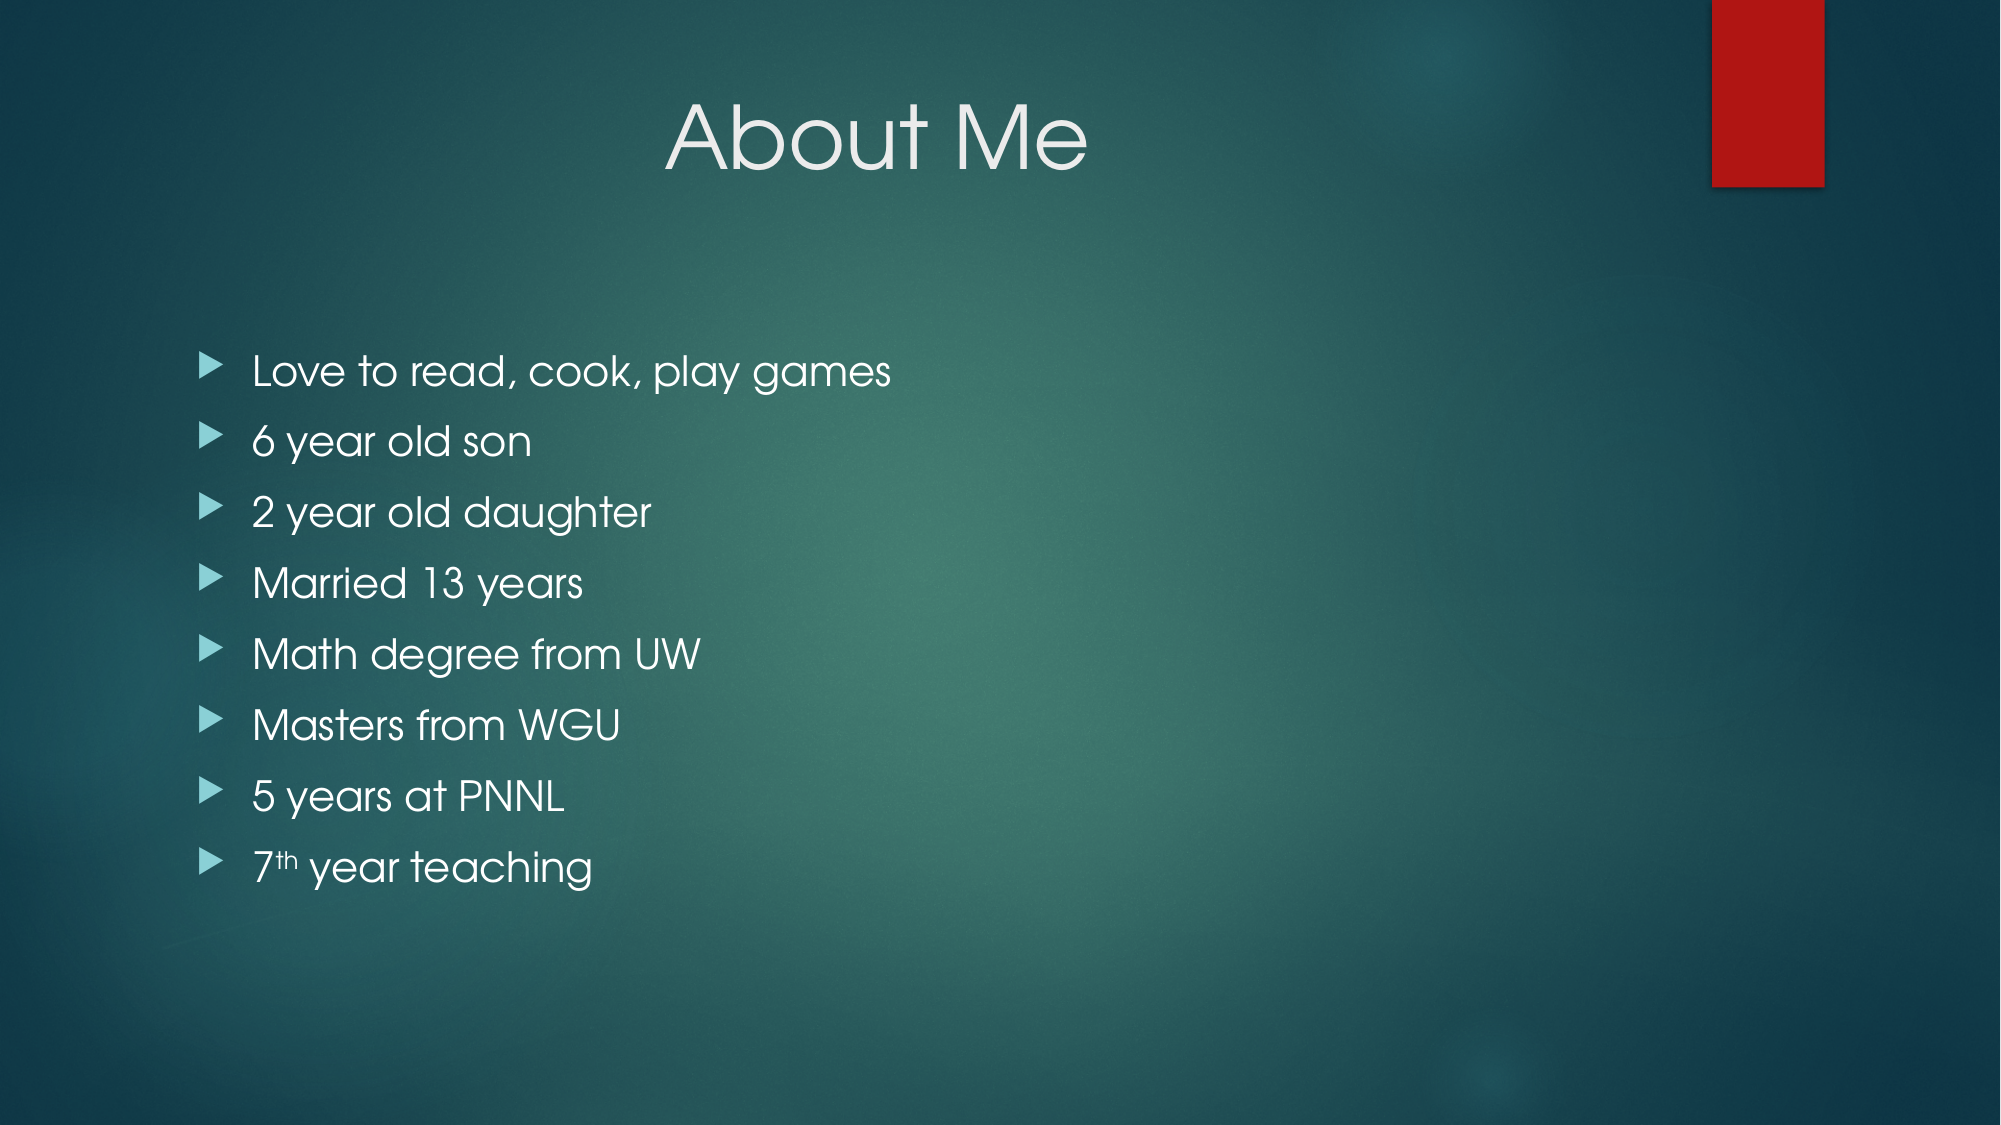

# About Me
Love to read, cook, play games
6 year old son
2 year old daughter
Married 13 years
Math degree from UW
Masters from WGU
5 years at PNNL
7th year teaching